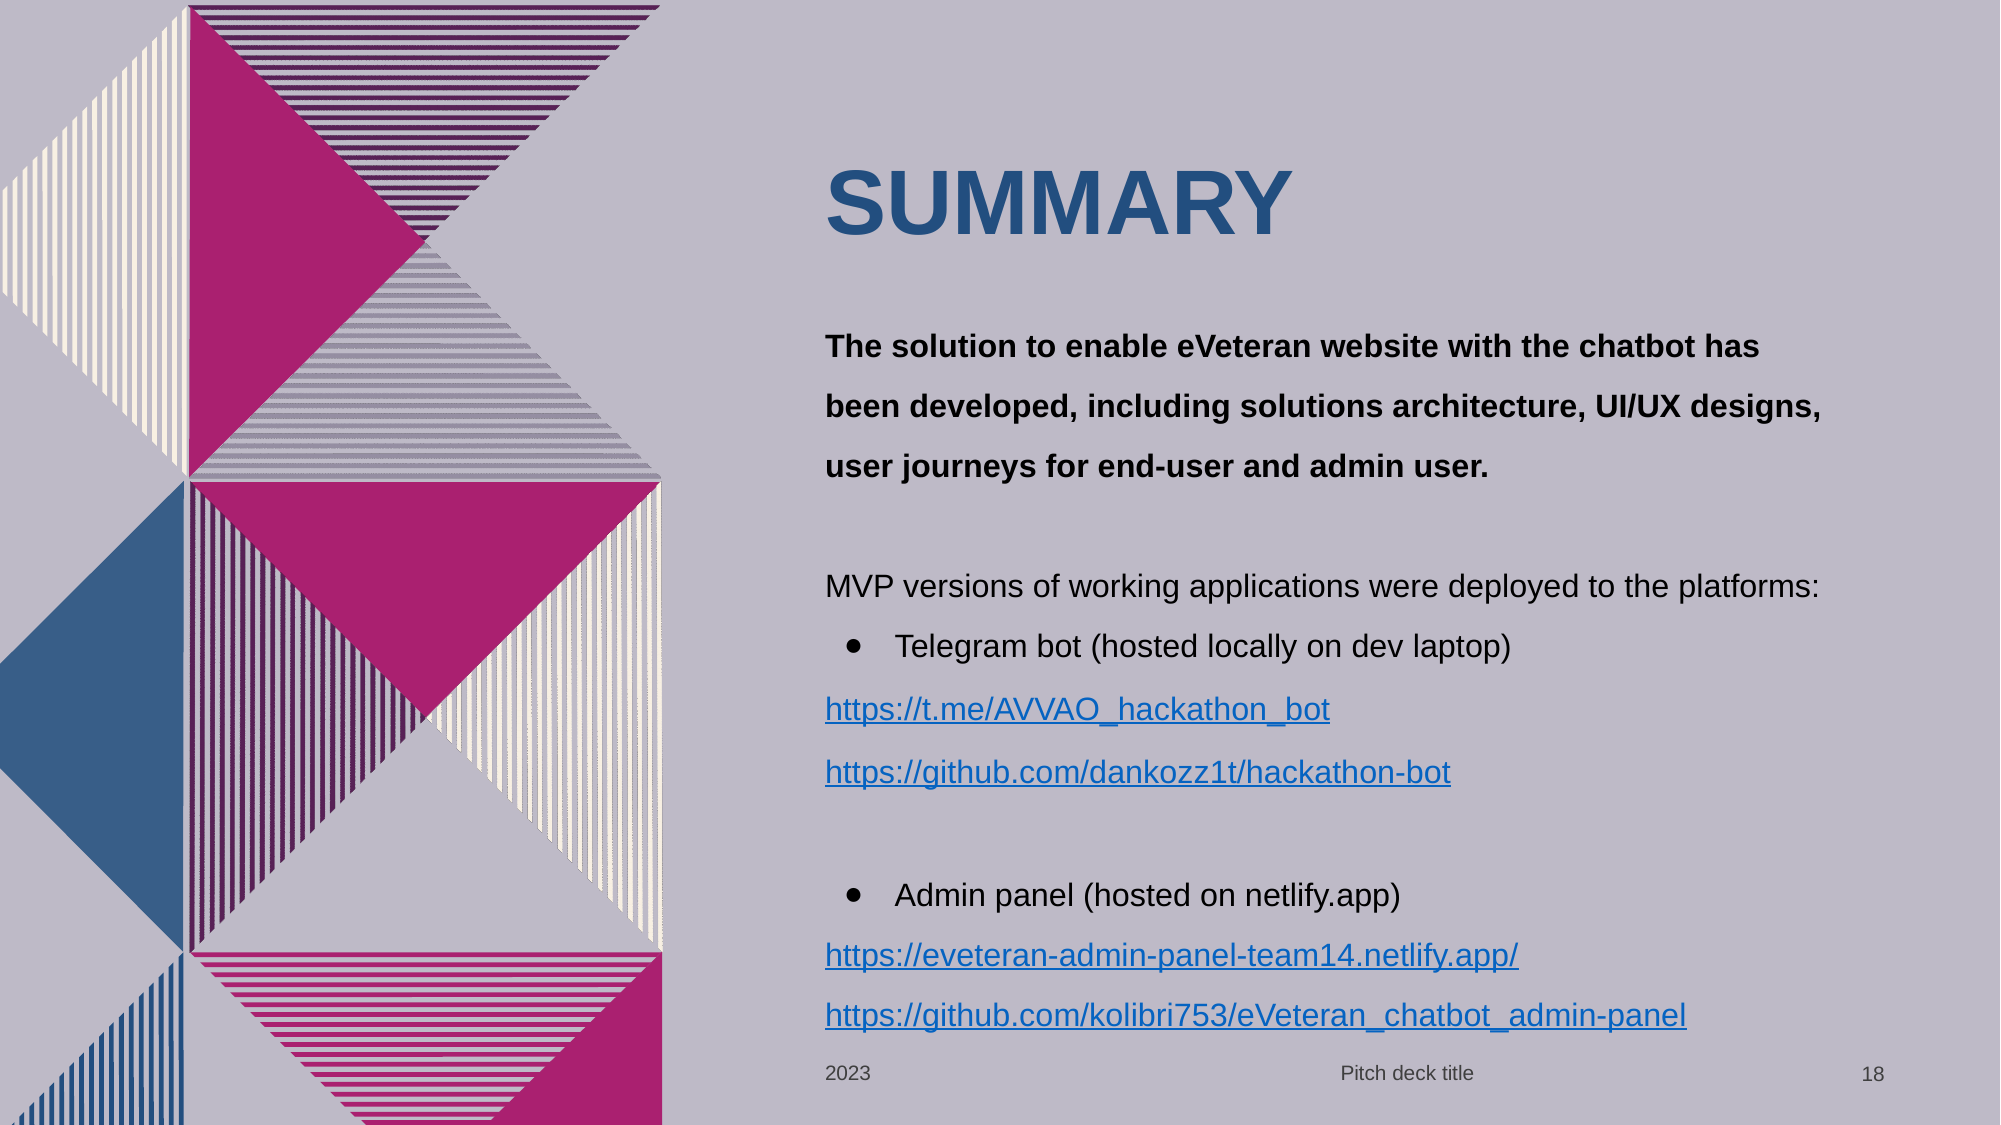

# SUMMARY
The solution to enable eVeteran website with the chatbot has been developed, including solutions architecture, UI/UX designs, user journeys for end-user and admin user.

MVP versions of working applications were deployed to the platforms:
Telegram bot (hosted locally on dev laptop)
https://t.me/AVVAO_hackathon_bot
https://github.com/dankozz1t/hackathon-bot

Admin panel (hosted on netlify.app)
https://eveteran-admin-panel-team14.netlify.app/
https://github.com/kolibri753/eVeteran_chatbot_admin-panel
Pitch deck title
2023
18